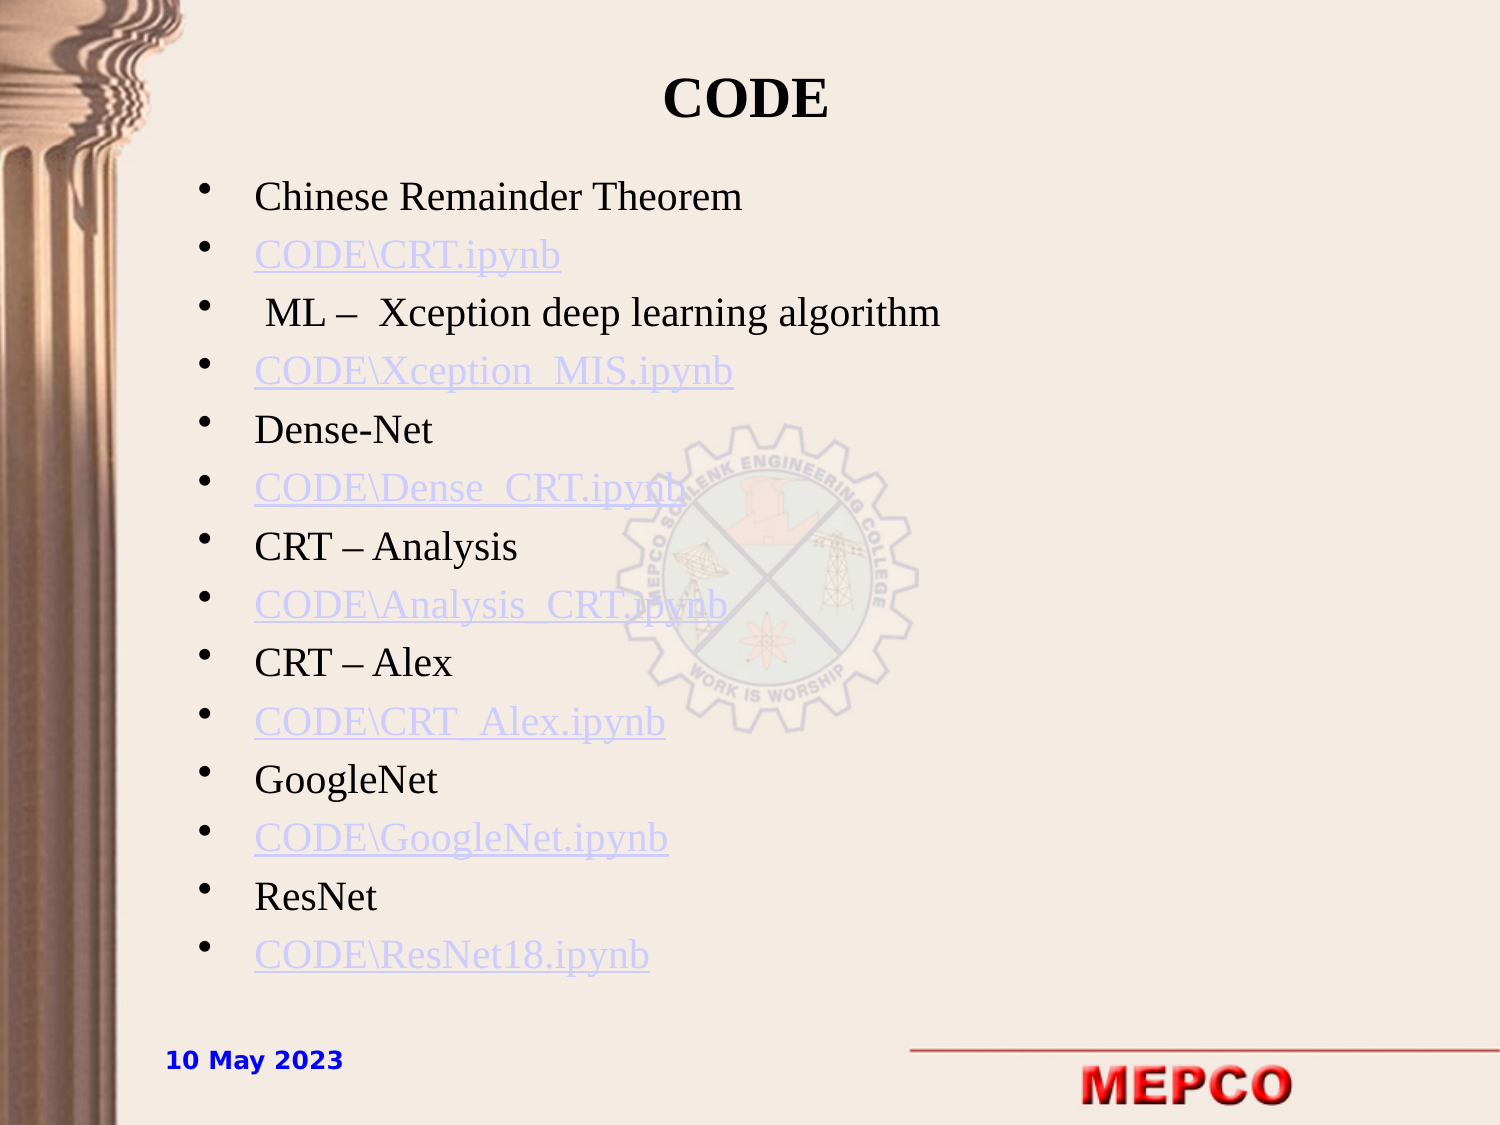

# CODE
Chinese Remainder Theorem
CODE\CRT.ipynb
 ML –  Xception deep learning algorithm
CODE\Xception_MIS.ipynb
Dense-Net
CODE\Dense_CRT.ipynb
CRT – Analysis
CODE\Analysis_CRT.ipynb
CRT – Alex
CODE\CRT_Alex.ipynb
GoogleNet
CODE\GoogleNet.ipynb
ResNet
CODE\ResNet18.ipynb